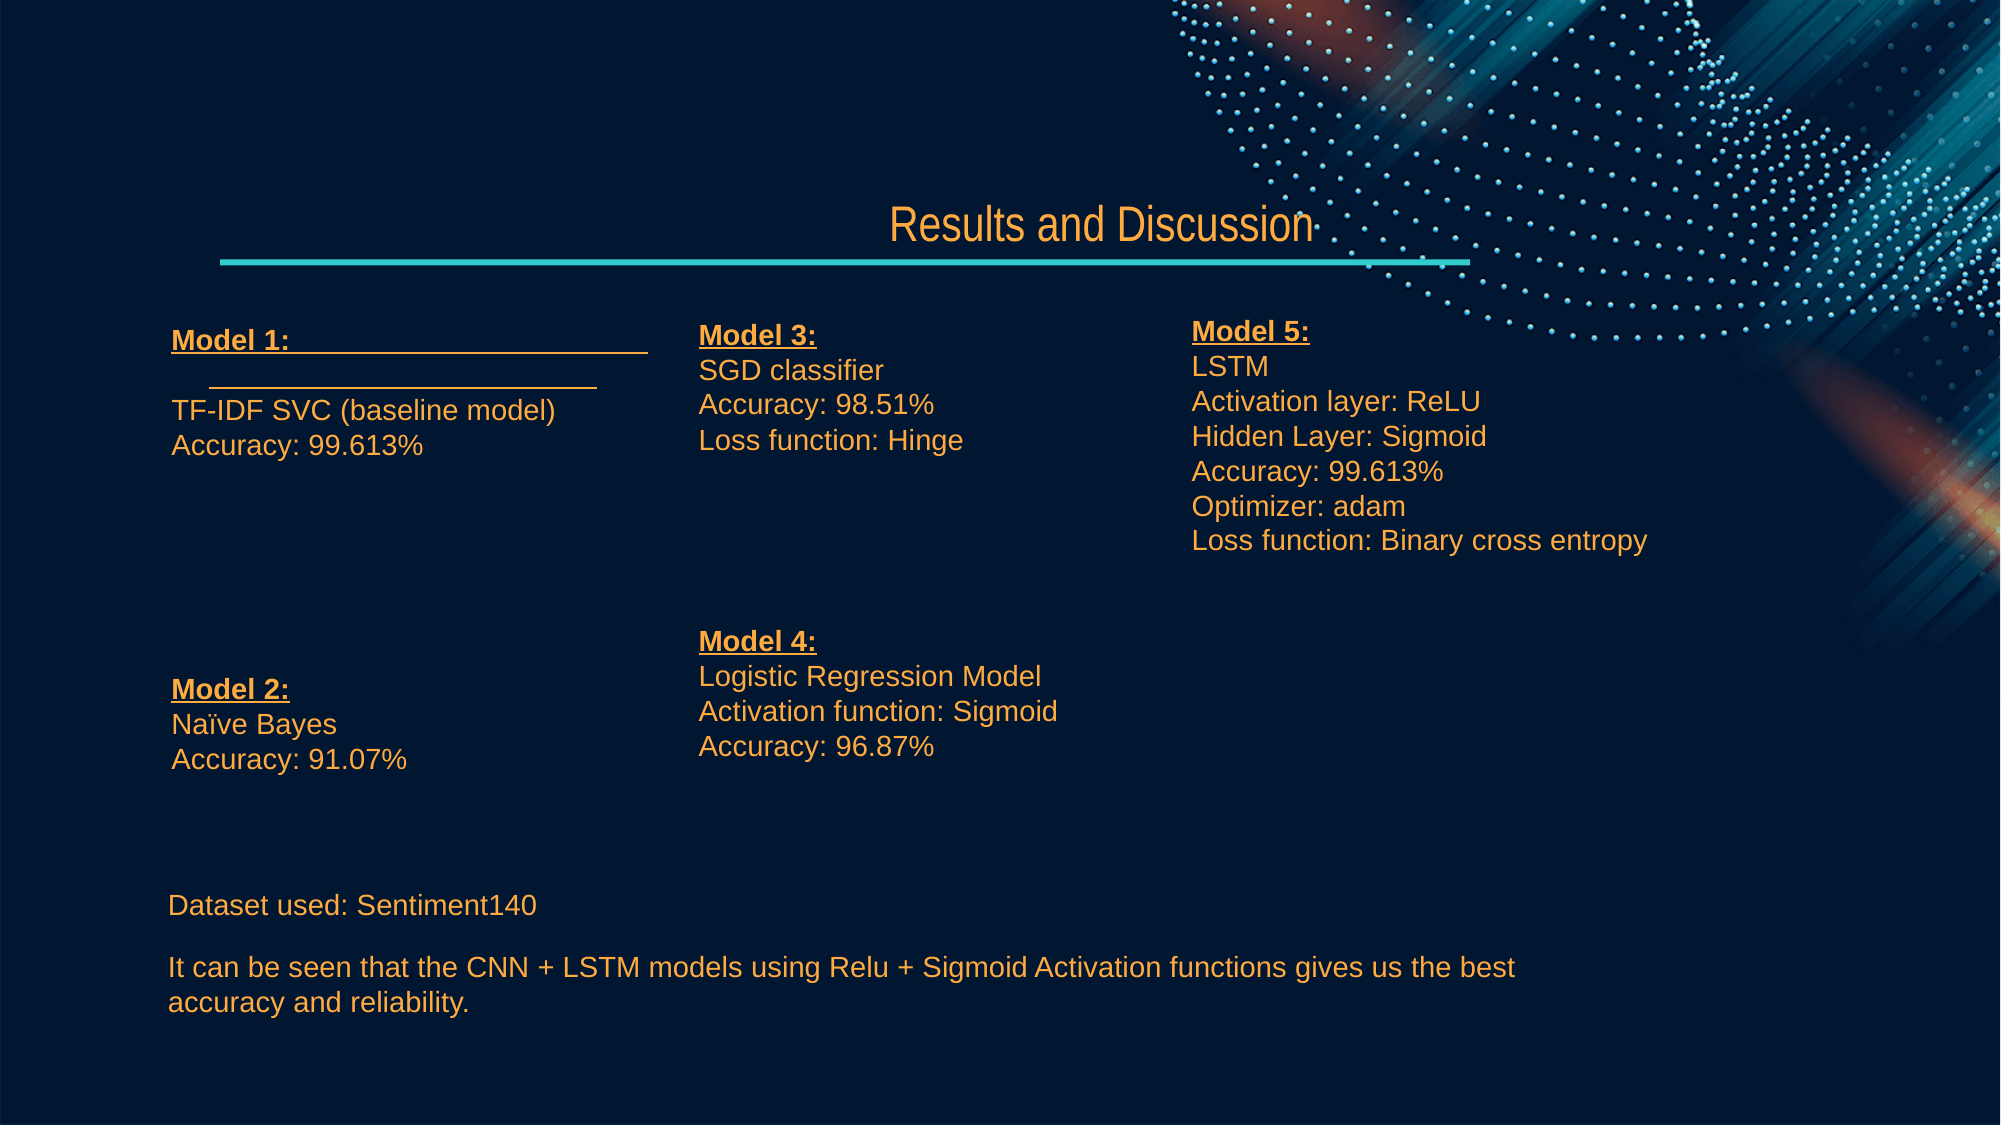

Results and Discussion

Model 5:
LSTM
Activation layer: ReLU
Hidden Layer: Sigmoid
Accuracy: 99.613%
Optimizer: adam
Loss function: Binary cross entropy
Model 3:
SGD classifier
Accuracy: 98.51%
Loss function: Hinge
Model 1:
TF-IDF SVC (baseline model)
Accuracy: 99.613%

Model 2:
Naïve Bayes
Accuracy: 91.07%
Model 4:
Logistic Regression Model
Activation function: Sigmoid
Accuracy: 96.87%
Dataset used: Sentiment140

It can be seen that the CNN + LSTM models using Relu + Sigmoid Activation functions gives us the best accuracy and reliability.